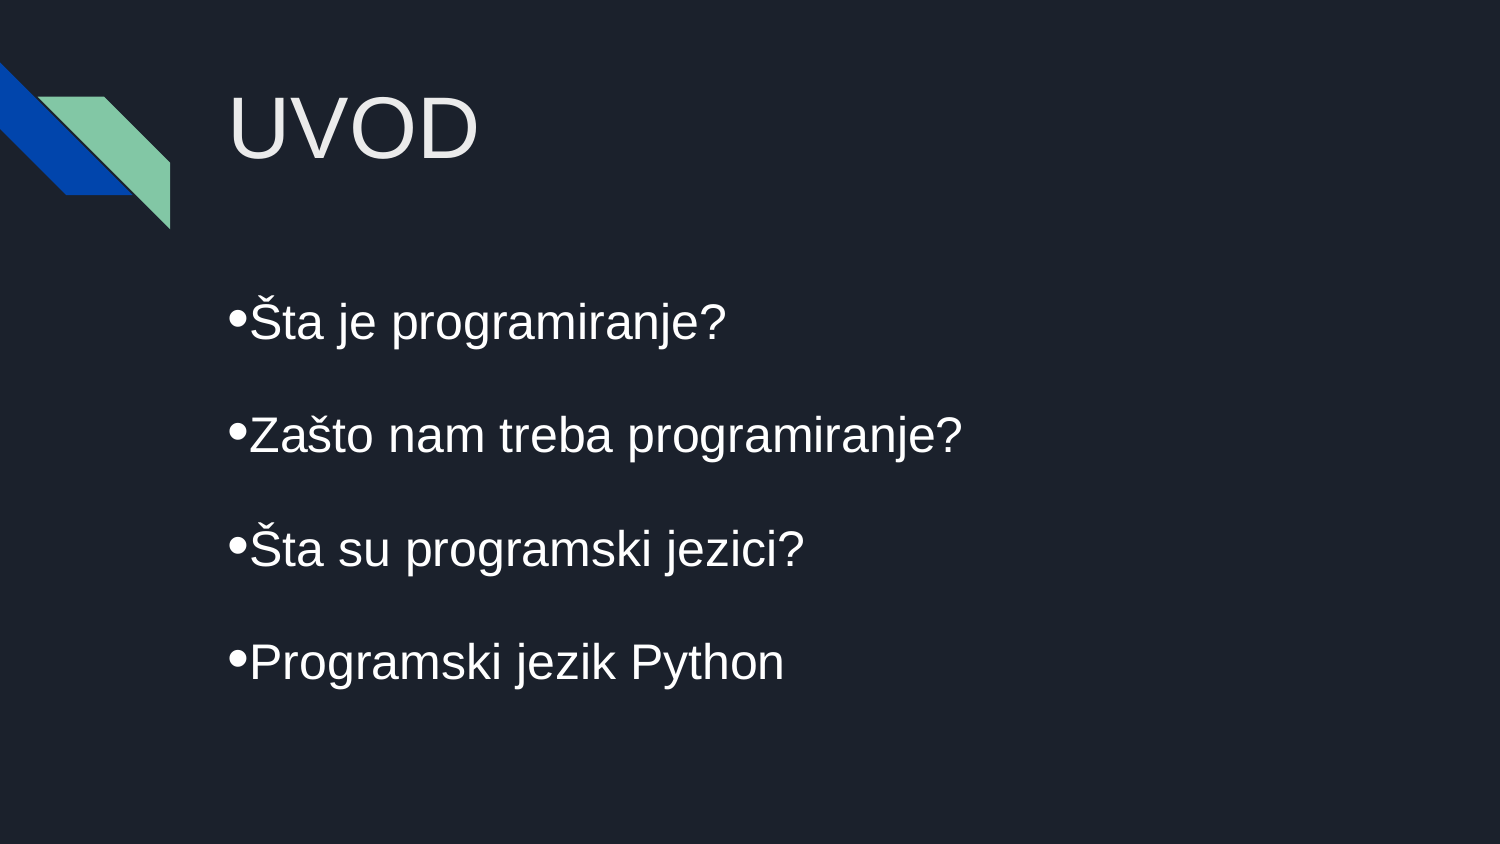

# UVOD
•Šta je programiranje?
•Zašto nam treba programiranje?
•Šta su programski jezici?
•Programski jezik Python